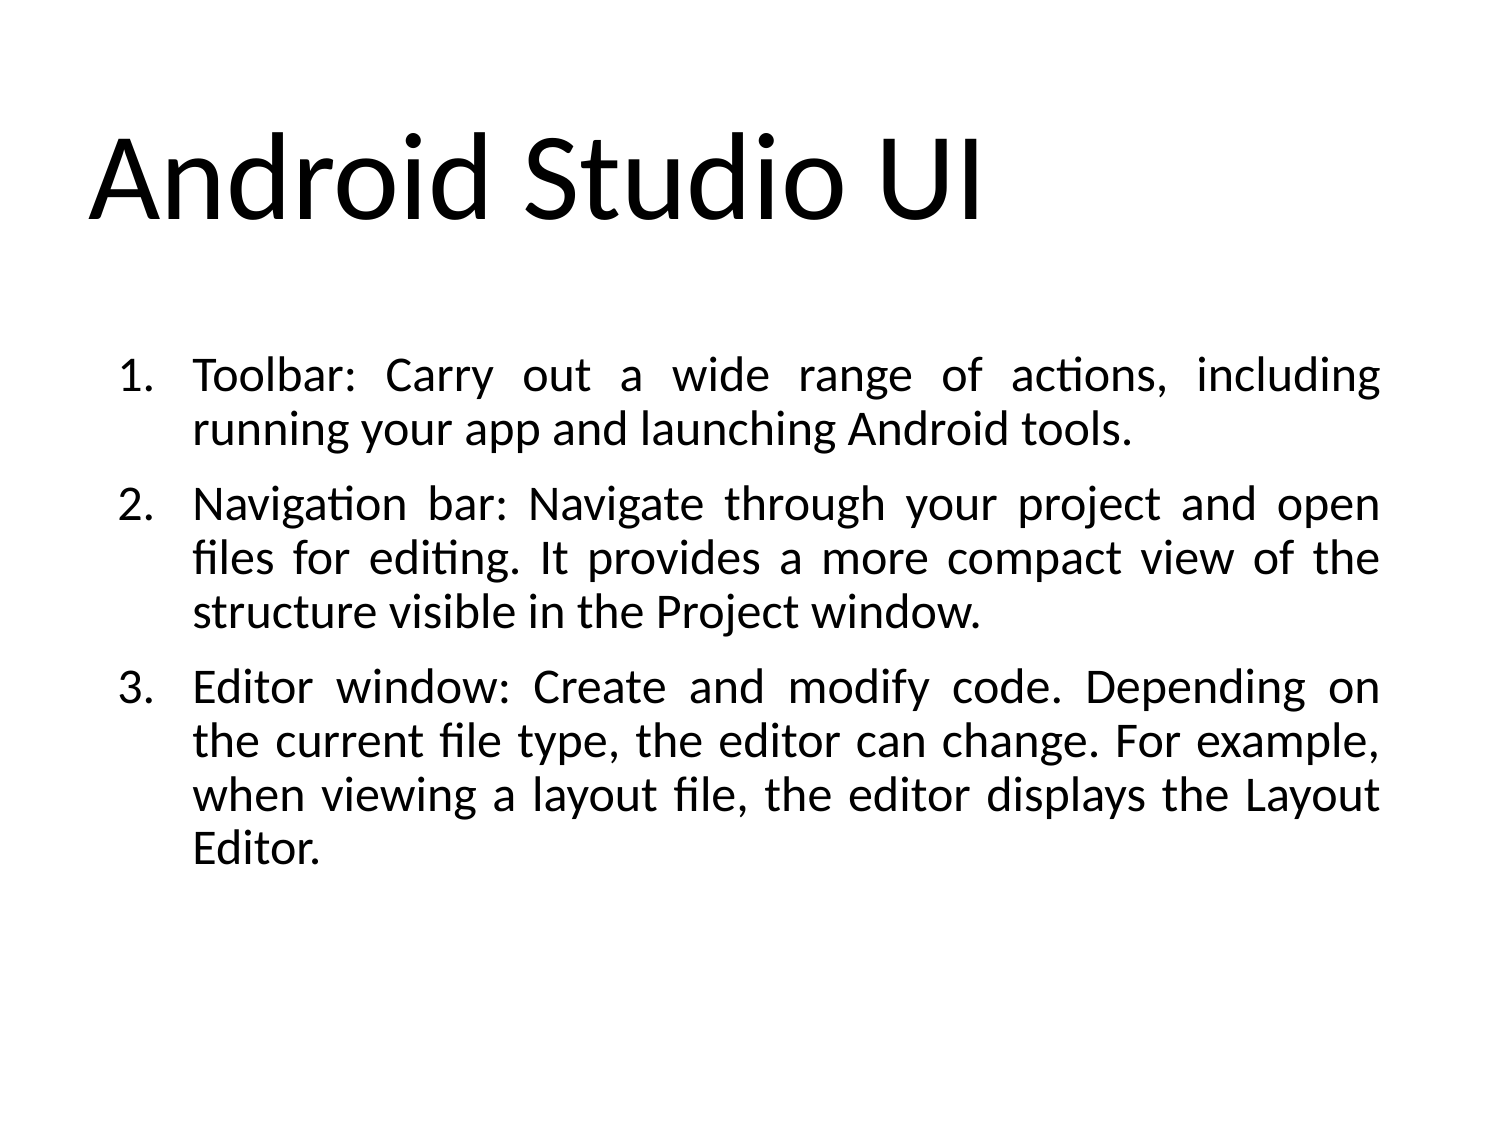

# Android Studio UI
Toolbar: Carry out a wide range of actions, including running your app and launching Android tools.
Navigation bar: Navigate through your project and open files for editing. It provides a more compact view of the structure visible in the Project window.
Editor window: Create and modify code. Depending on the current file type, the editor can change. For example, when viewing a layout file, the editor displays the Layout Editor.